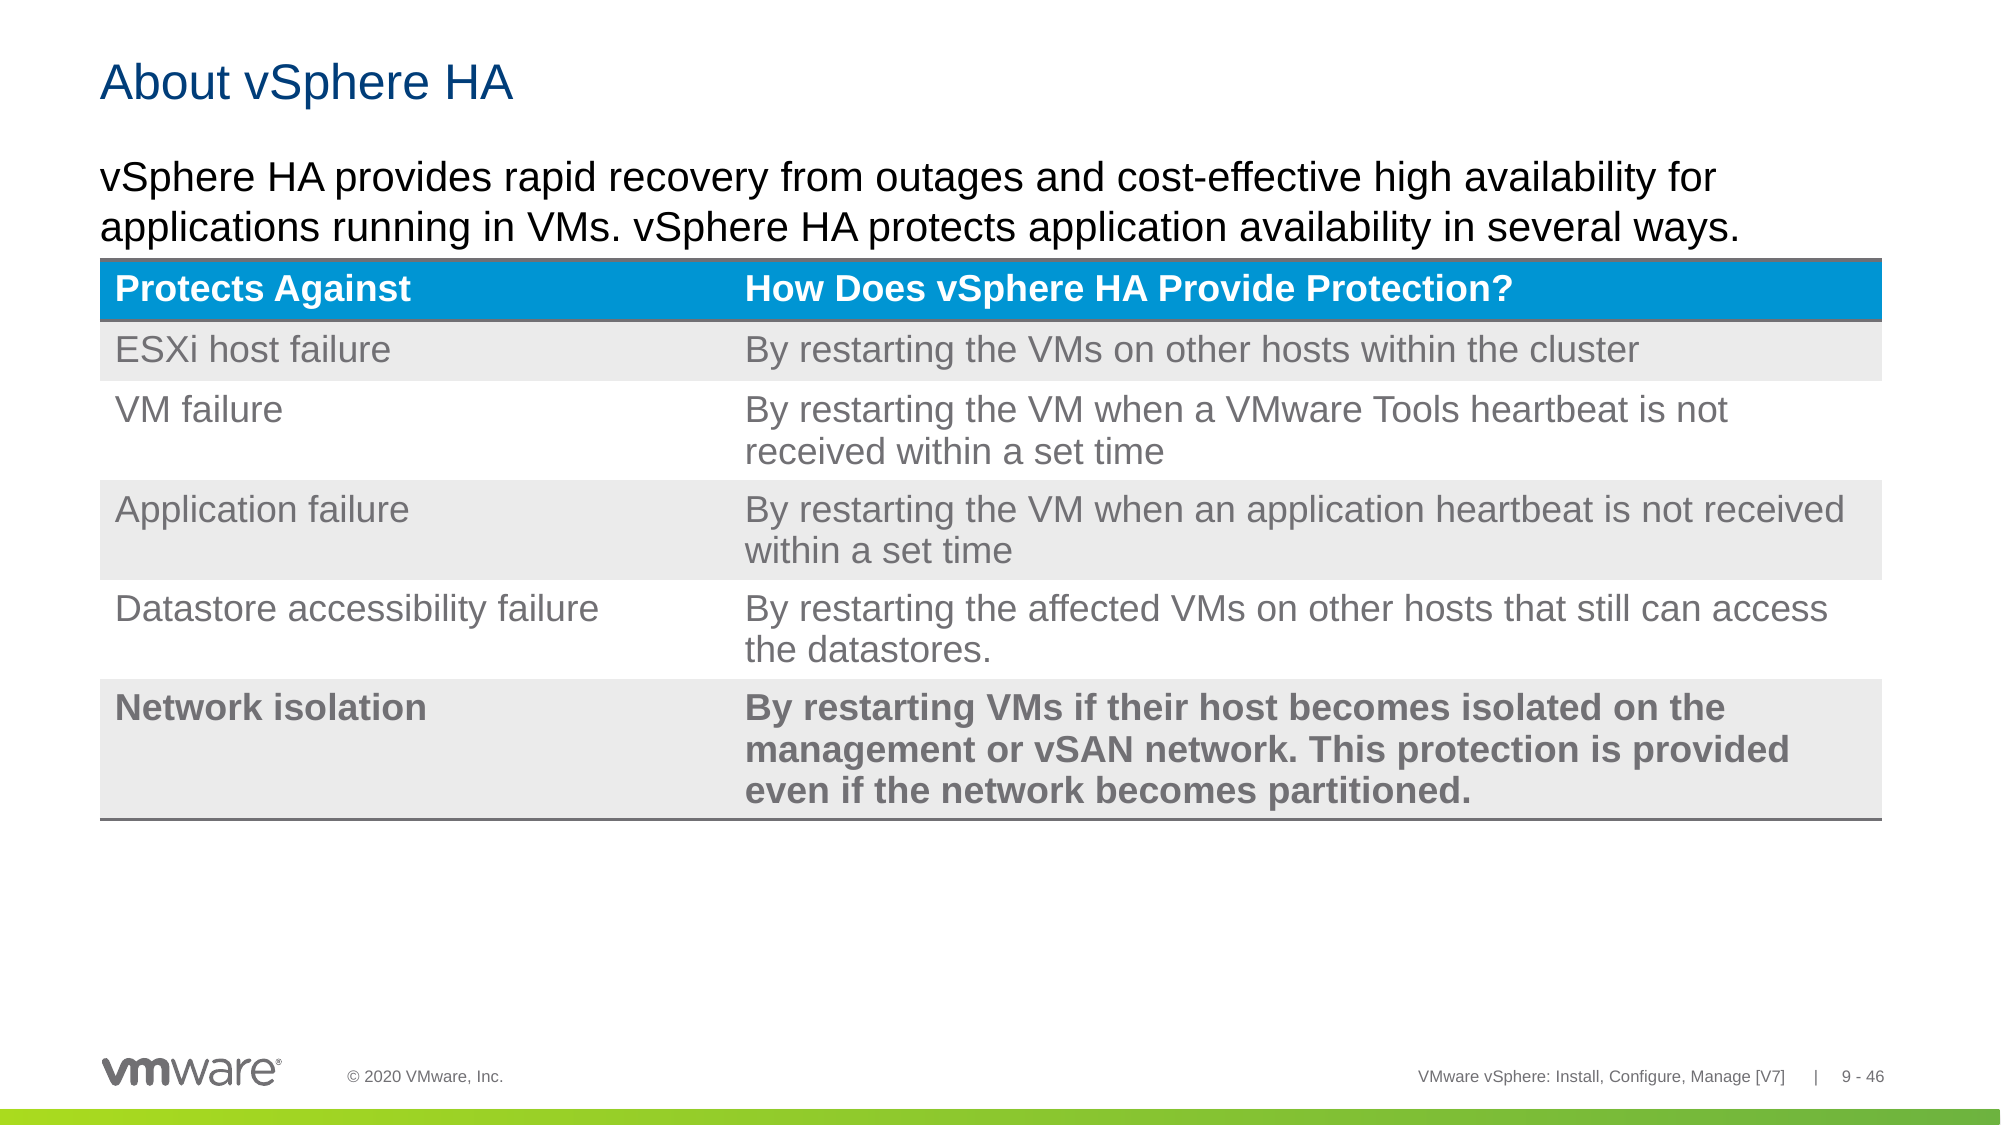

# About vSphere HA
vSphere HA provides rapid recovery from outages and cost-effective high availability for applications running in VMs. vSphere HA protects application availability in several ways.
| Protects Against | How Does vSphere HA Provide Protection? |
| --- | --- |
| ESXi host failure | By restarting the VMs on other hosts within the cluster |
| VM failure | By restarting the VM when a VMware Tools heartbeat is not received within a set time |
| Application failure | By restarting the VM when an application heartbeat is not received within a set time |
| Datastore accessibility failure | By restarting the affected VMs on other hosts that still can access the datastores. |
| Network isolation | By restarting VMs if their host becomes isolated on the management or vSAN network. This protection is provided even if the network becomes partitioned. |
VMware vSphere: Install, Configure, Manage [V7]      |     9 - 46